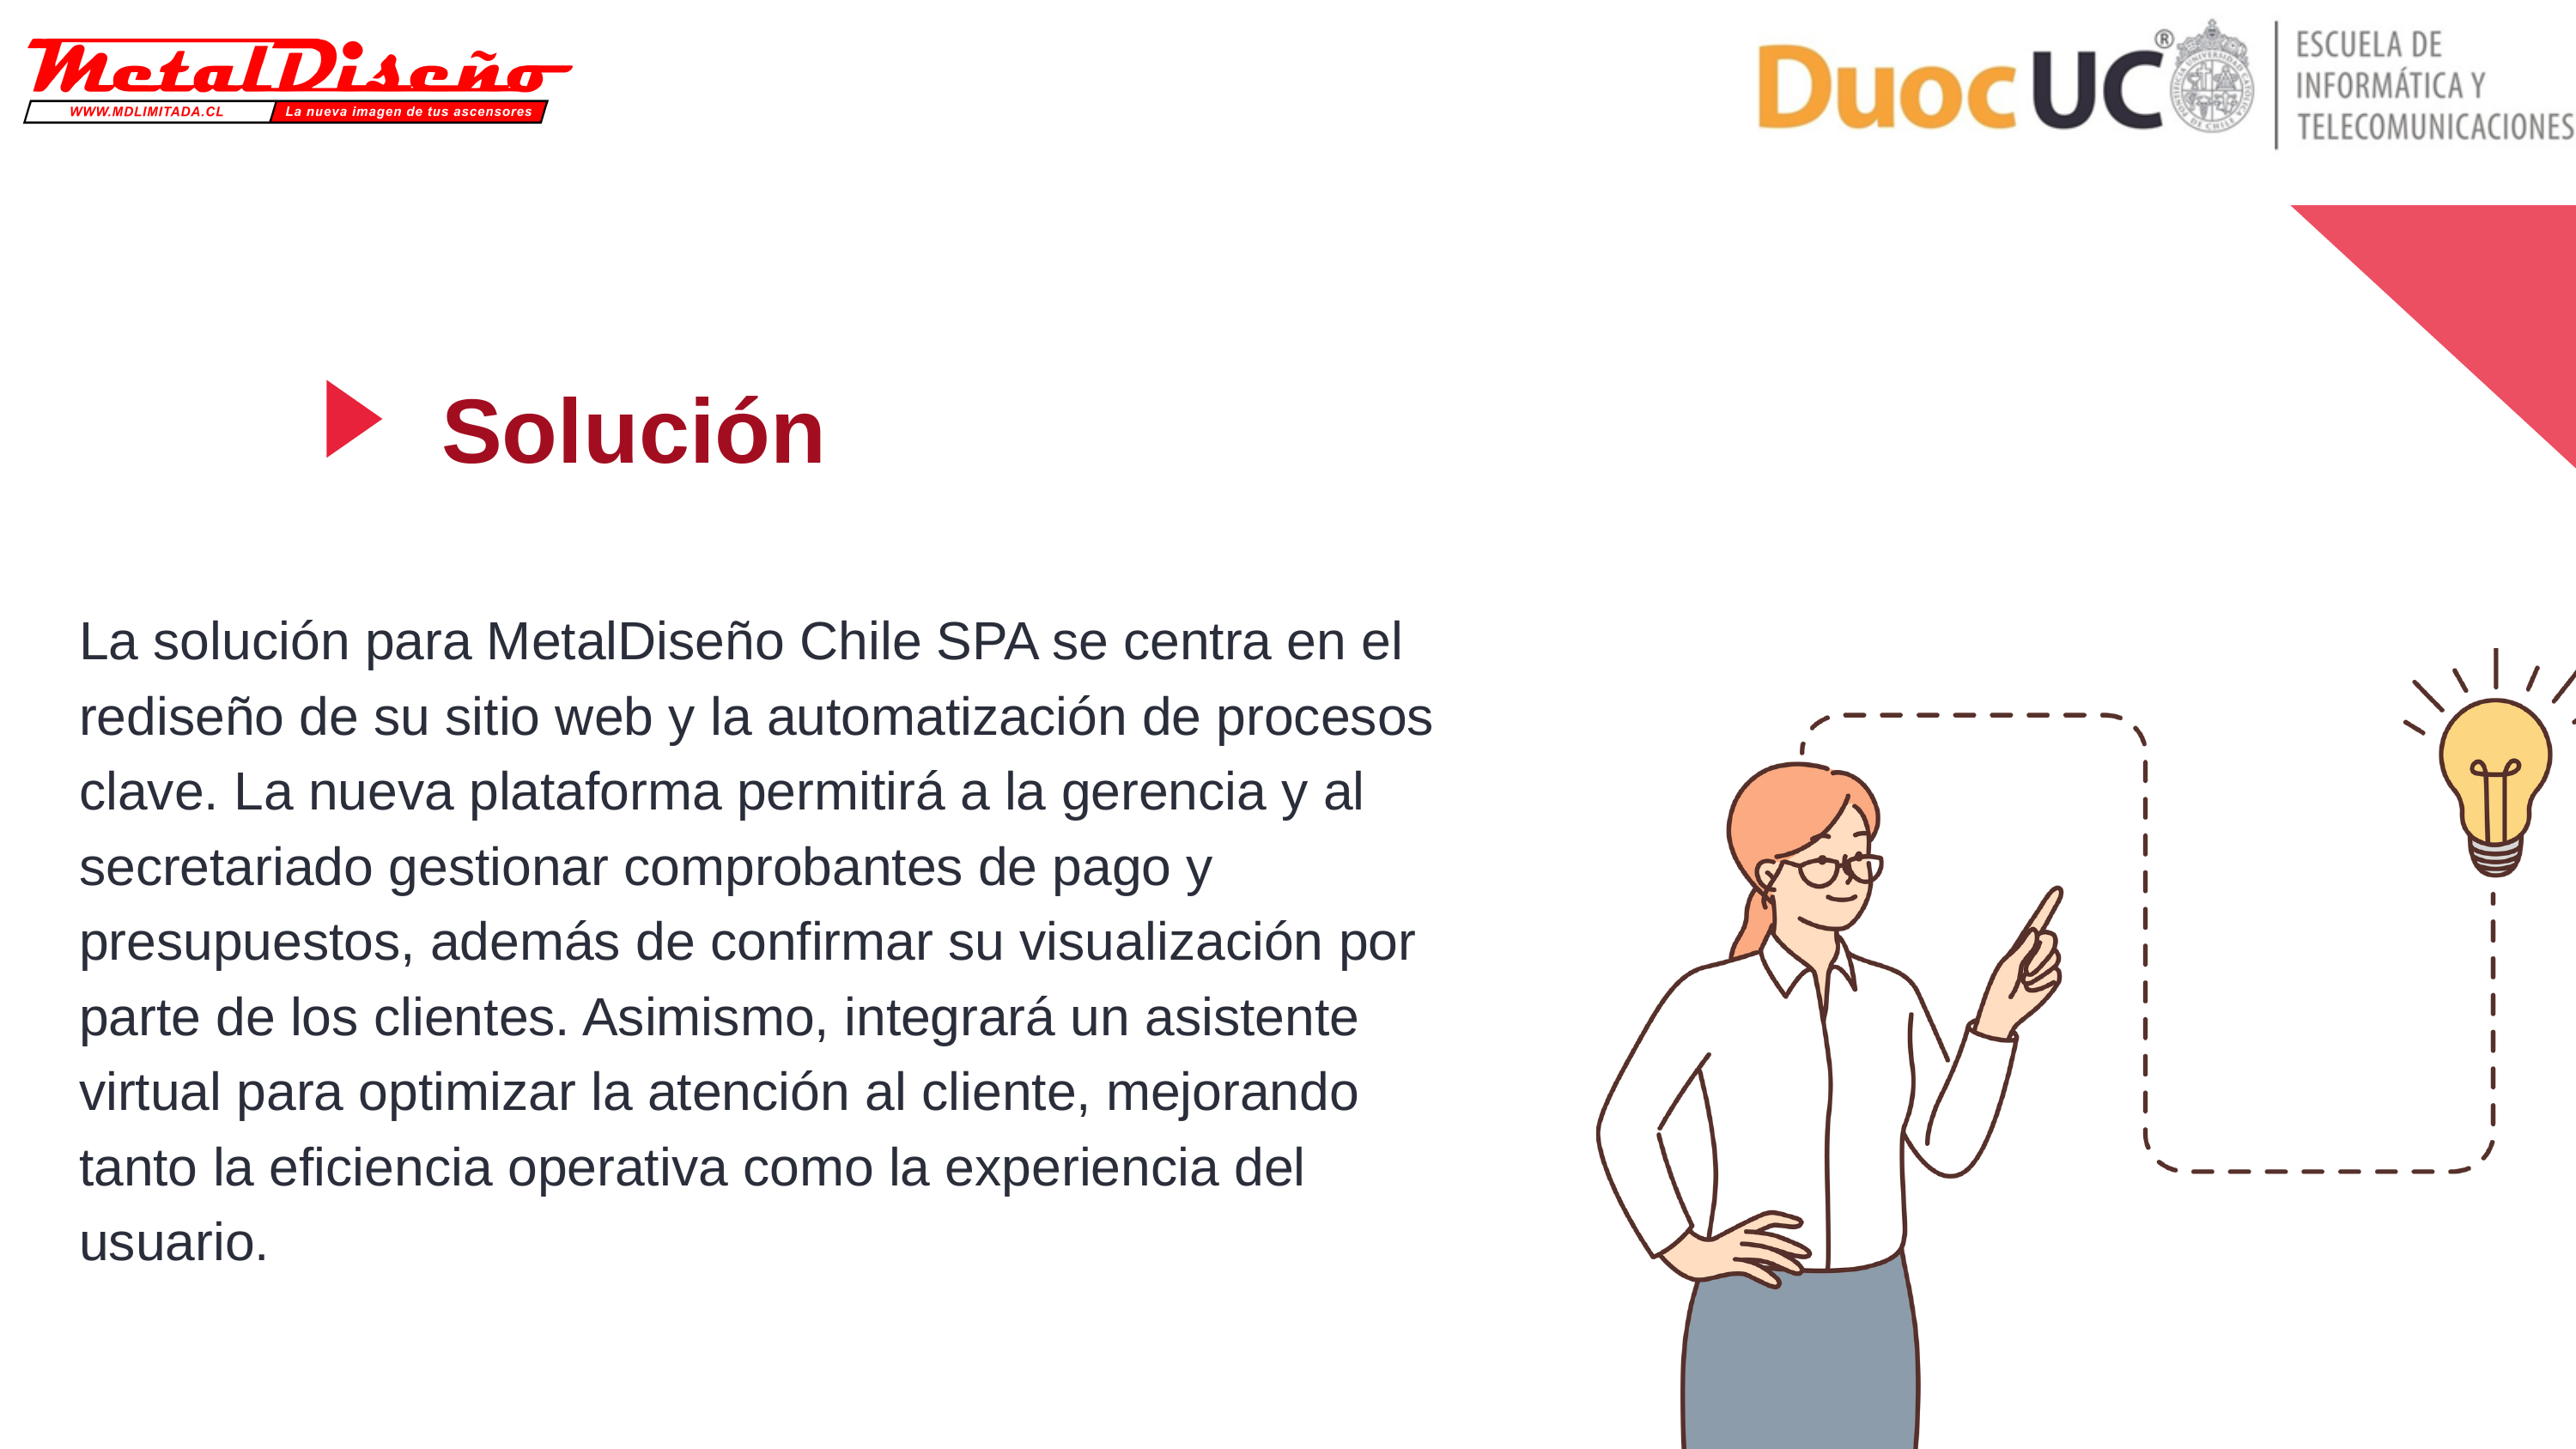

Solución

La solución para MetalDiseño Chile SPA se centra en el rediseño de su sitio web y la automatización de procesos clave. La nueva plataforma permitirá a la gerencia y al secretariado gestionar comprobantes de pago y presupuestos, además de confirmar su visualización por parte de los clientes. Asimismo, integrará un asistente virtual para optimizar la atención al cliente, mejorando tanto la eficiencia operativa como la experiencia del usuario.